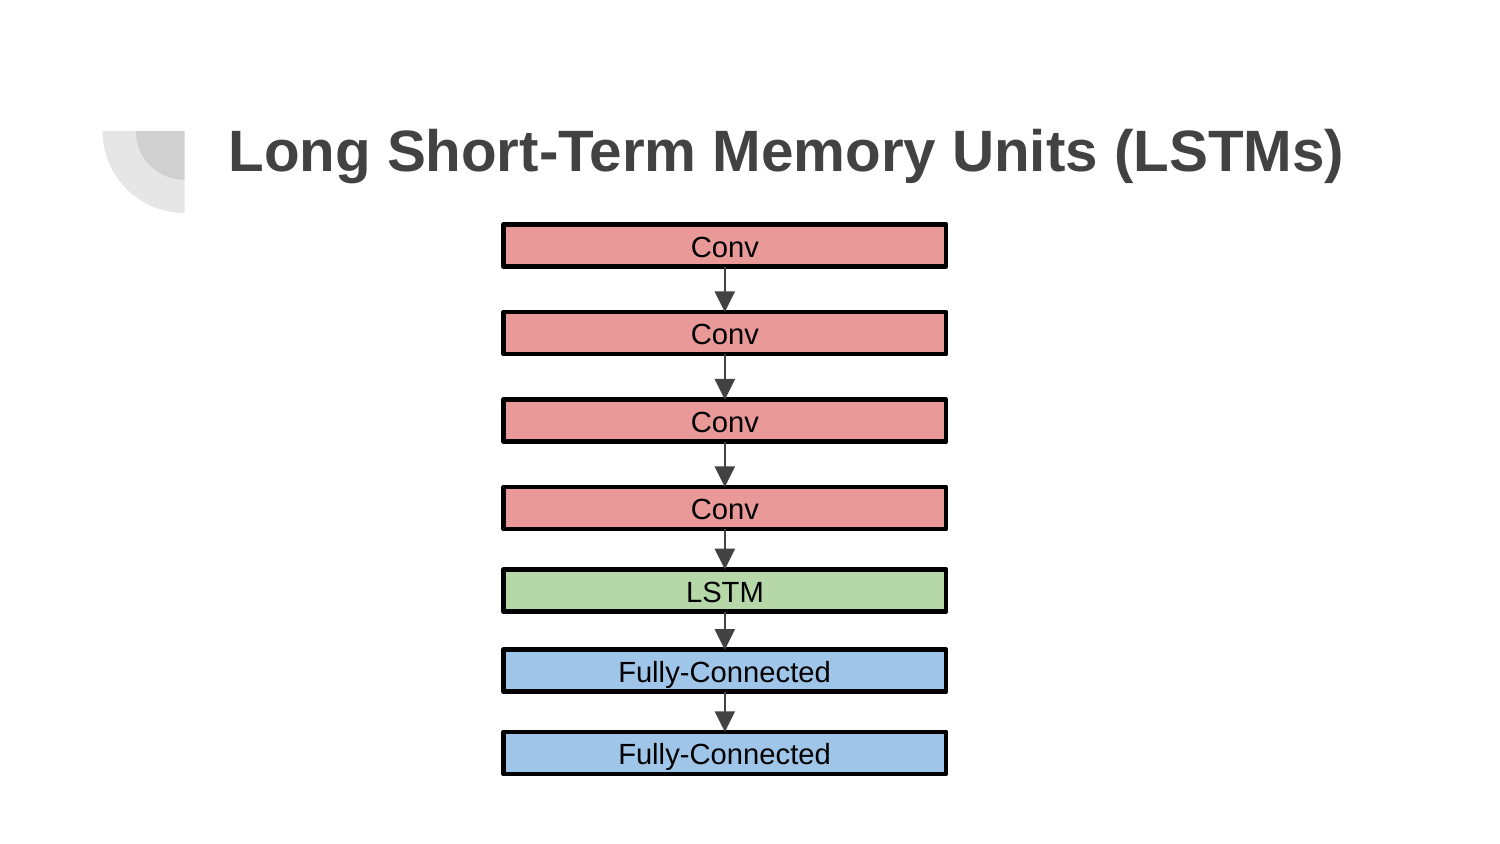

# Long Short-Term Memory Units (LSTMs)
Conv
Conv
Conv
Conv
LSTM
Fully-Connected
Fully-Connected